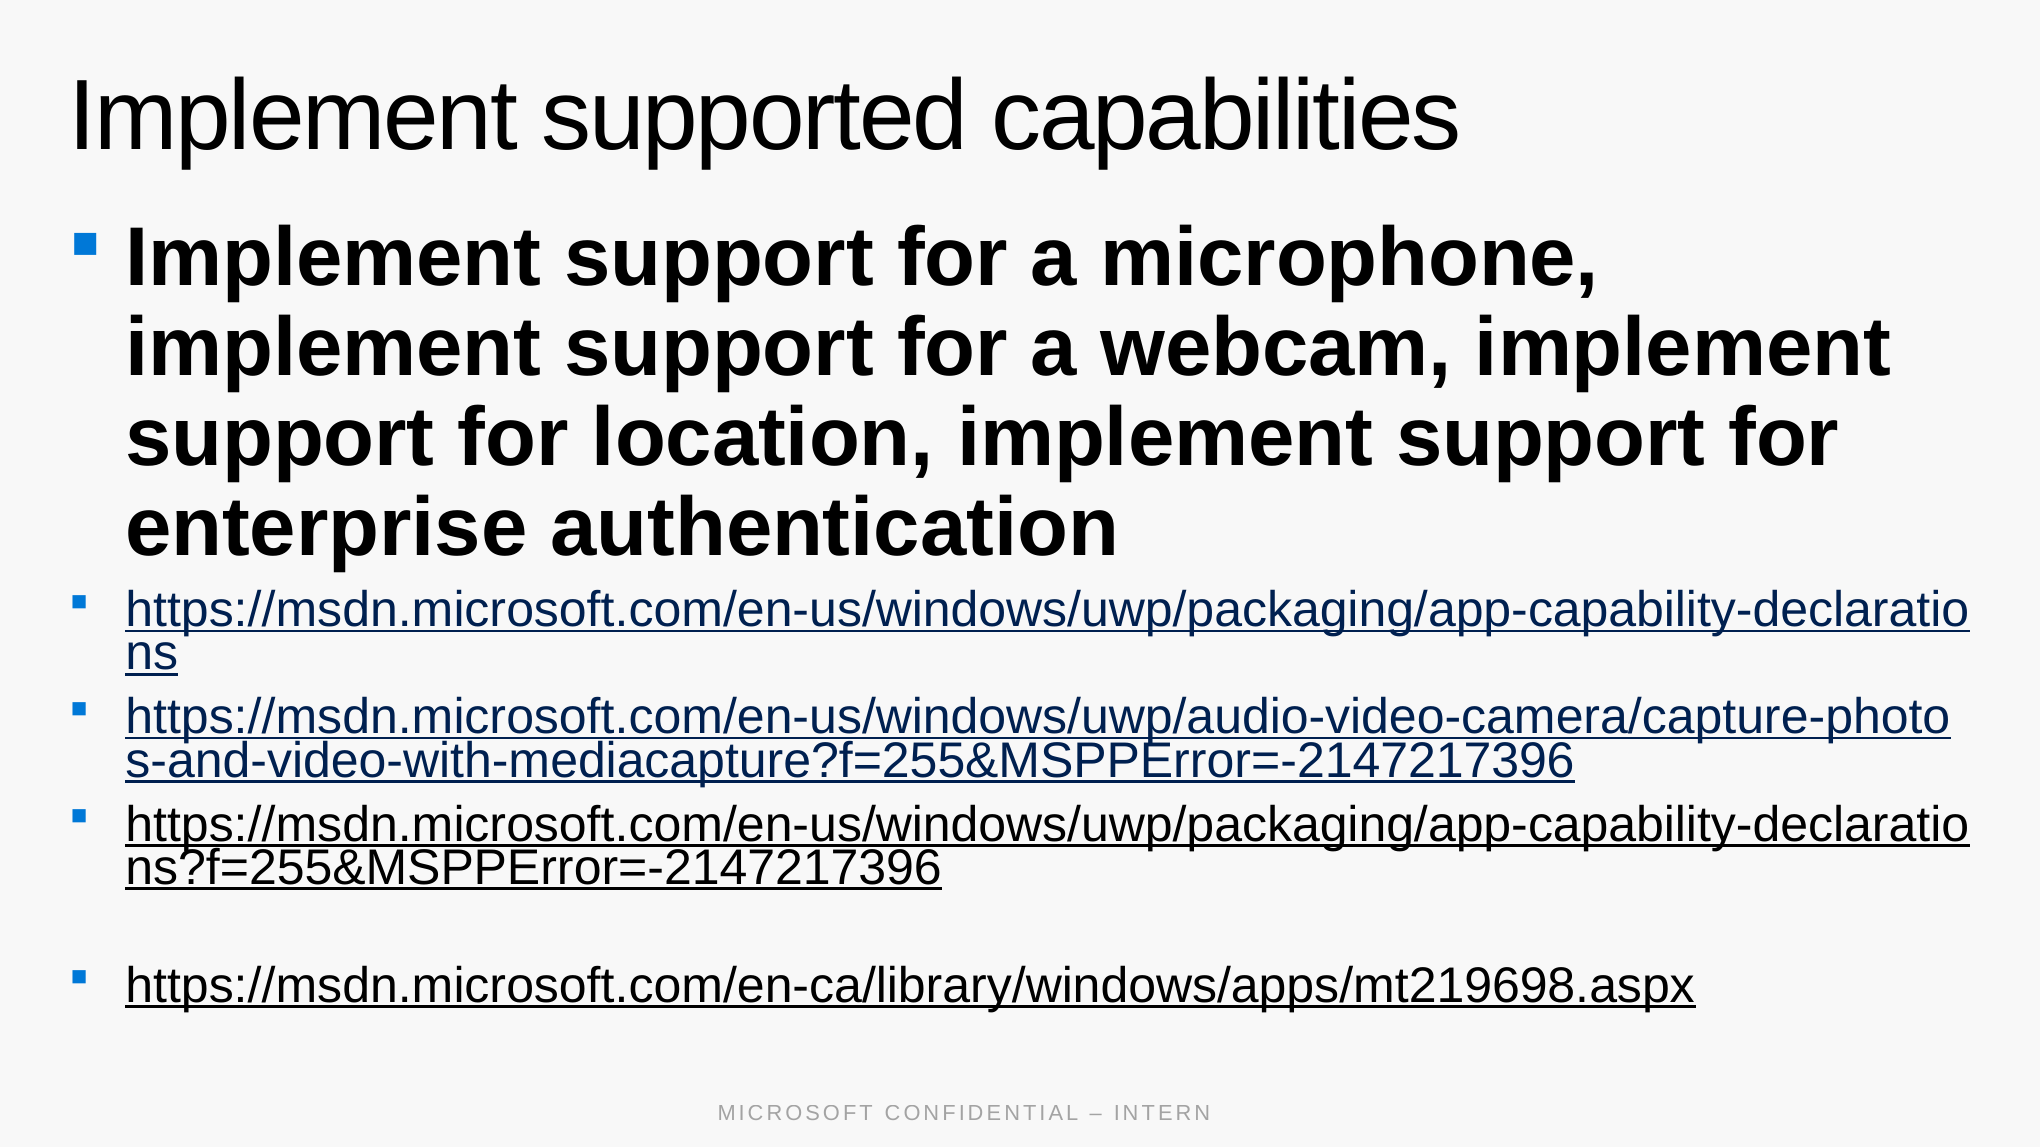

# Implement supported capabilities
Implement support for a microphone, implement support for a webcam, implement support for location, implement support for enterprise authentication
https://msdn.microsoft.com/en-us/windows/uwp/packaging/app-capability-declarations
https://msdn.microsoft.com/en-us/windows/uwp/audio-video-camera/capture-photos-and-video-with-mediacapture?f=255&MSPPError=-2147217396
https://msdn.microsoft.com/en-us/windows/uwp/packaging/app-capability-declarations?f=255&MSPPError=-2147217396
https://msdn.microsoft.com/en-ca/library/windows/apps/mt219698.aspx